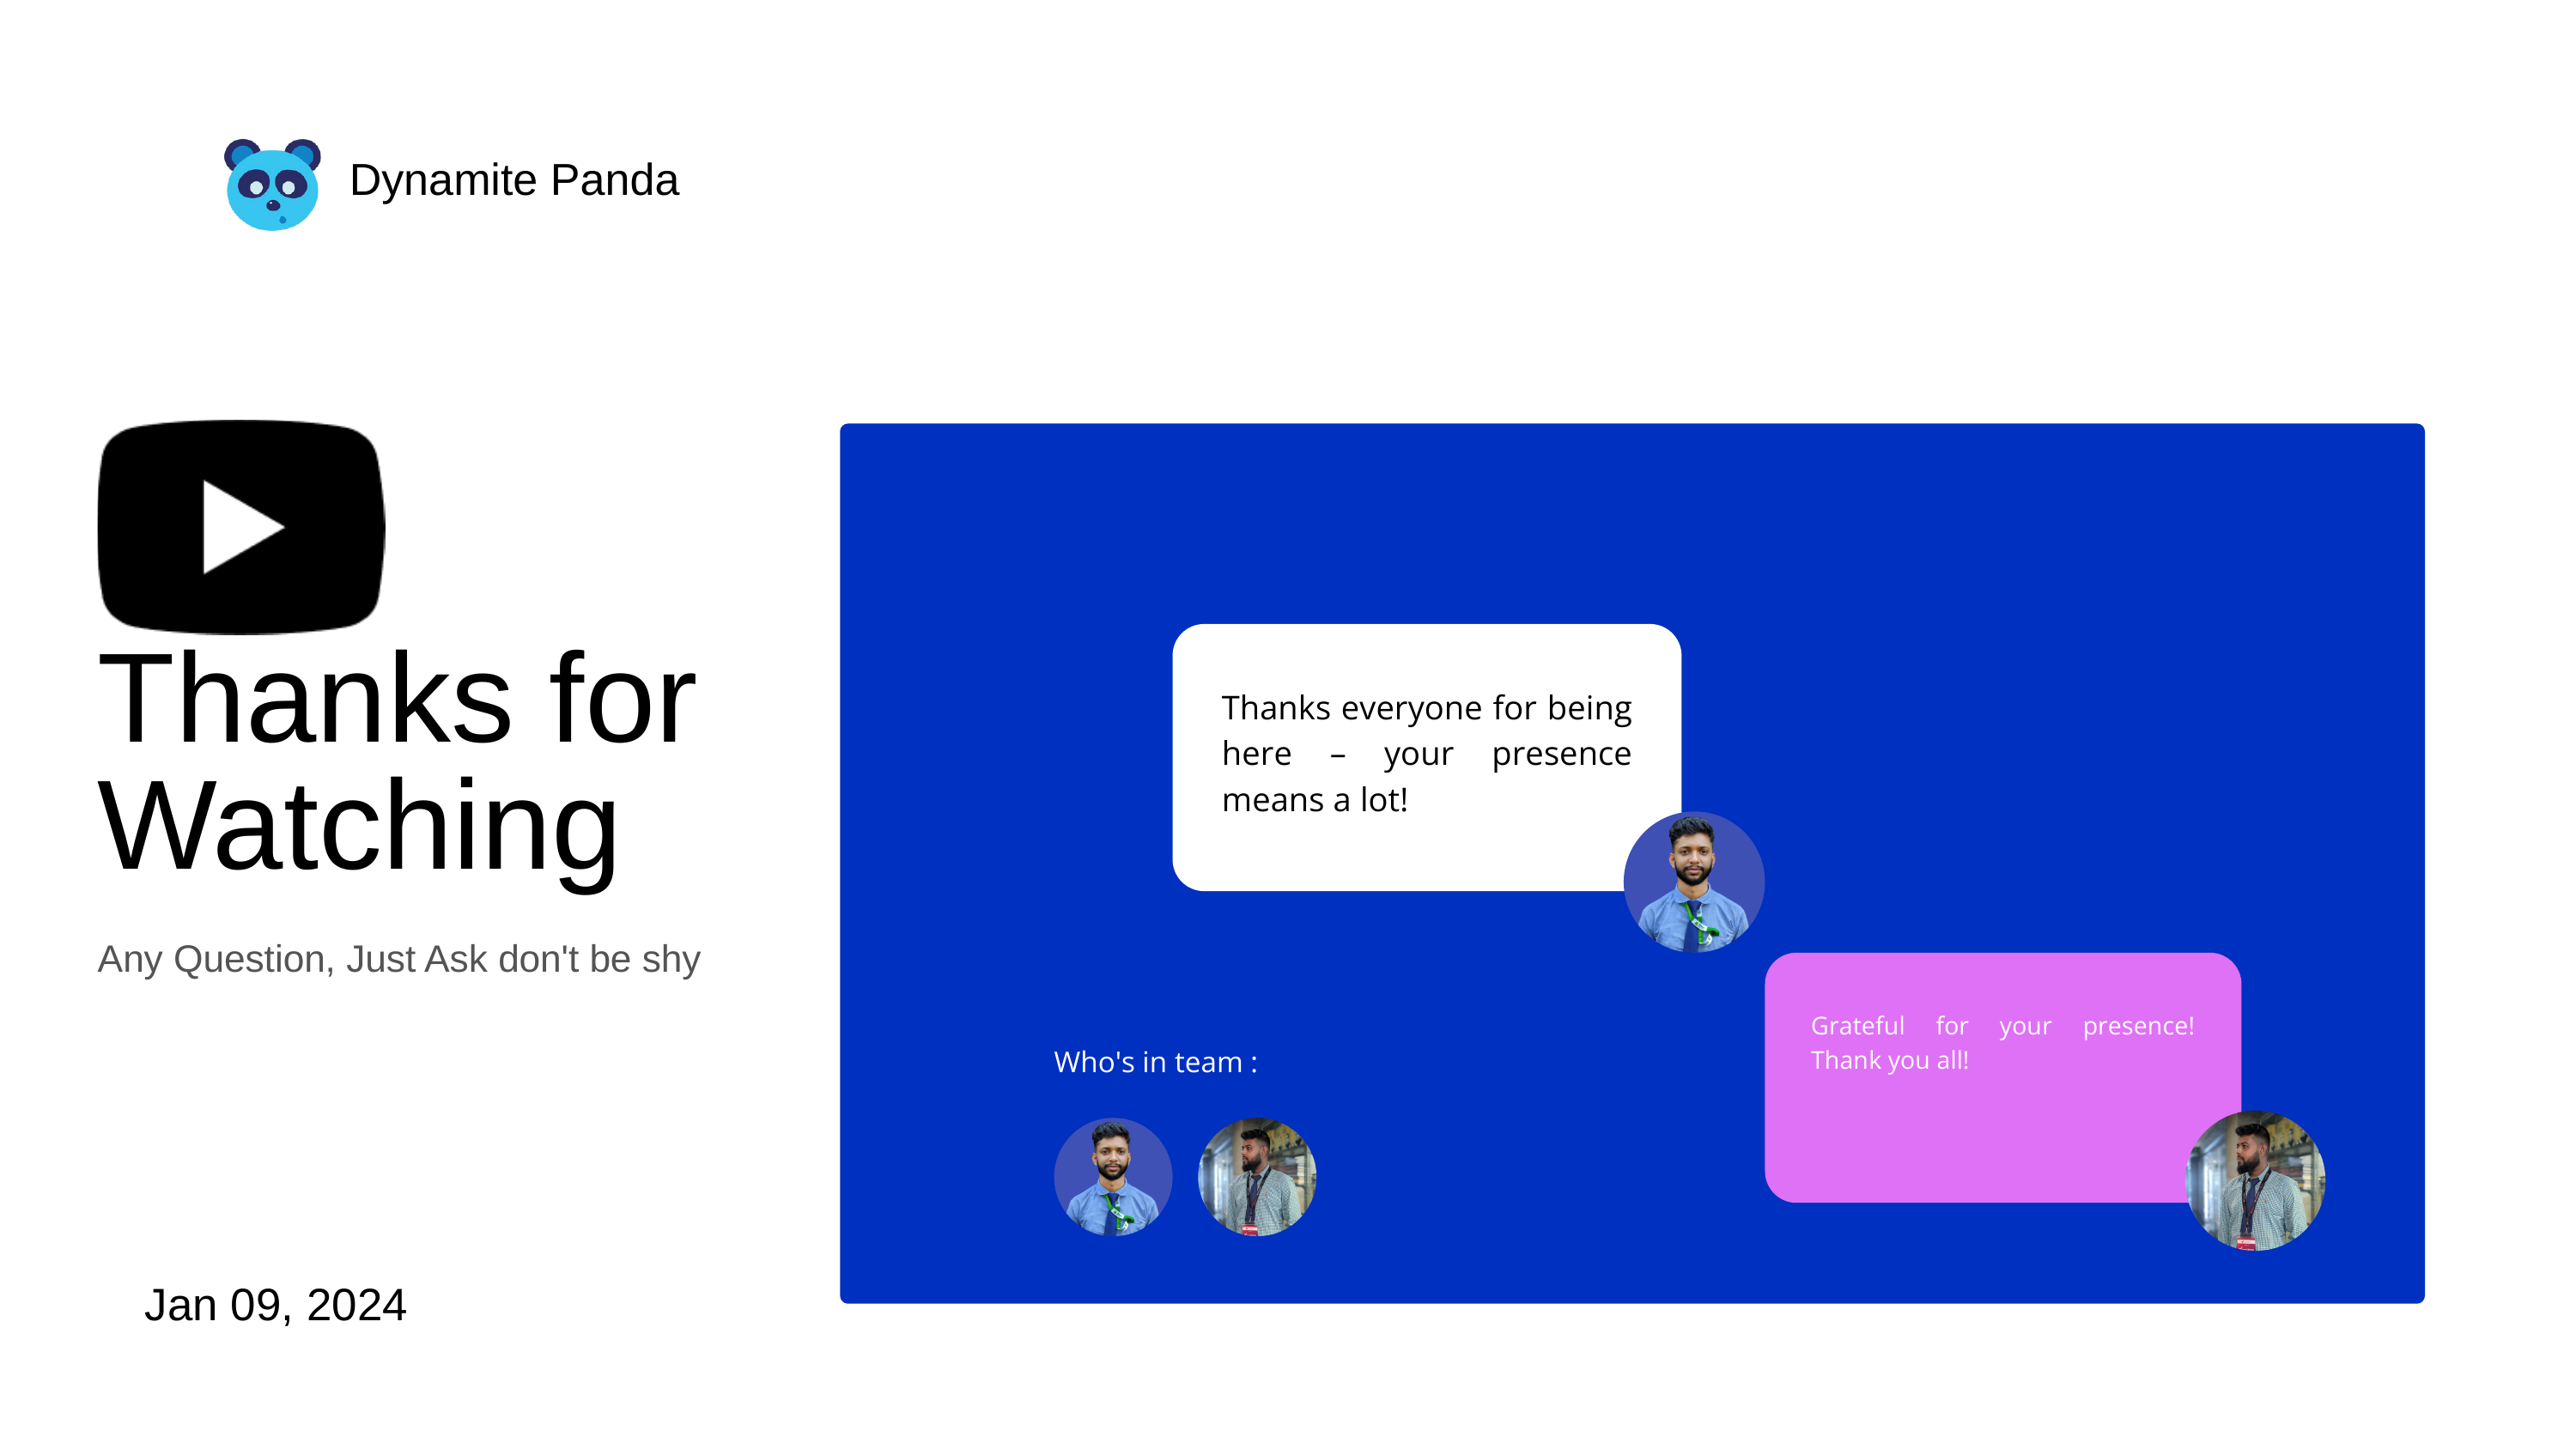

Dynamite Panda

Thanks for Watching
Any Question, Just Ask don't be shy
Thanks everyone for being here – your presence means a lot!

Grateful for your presence! Thank you all!
Who's in team :

Jan 09, 2024